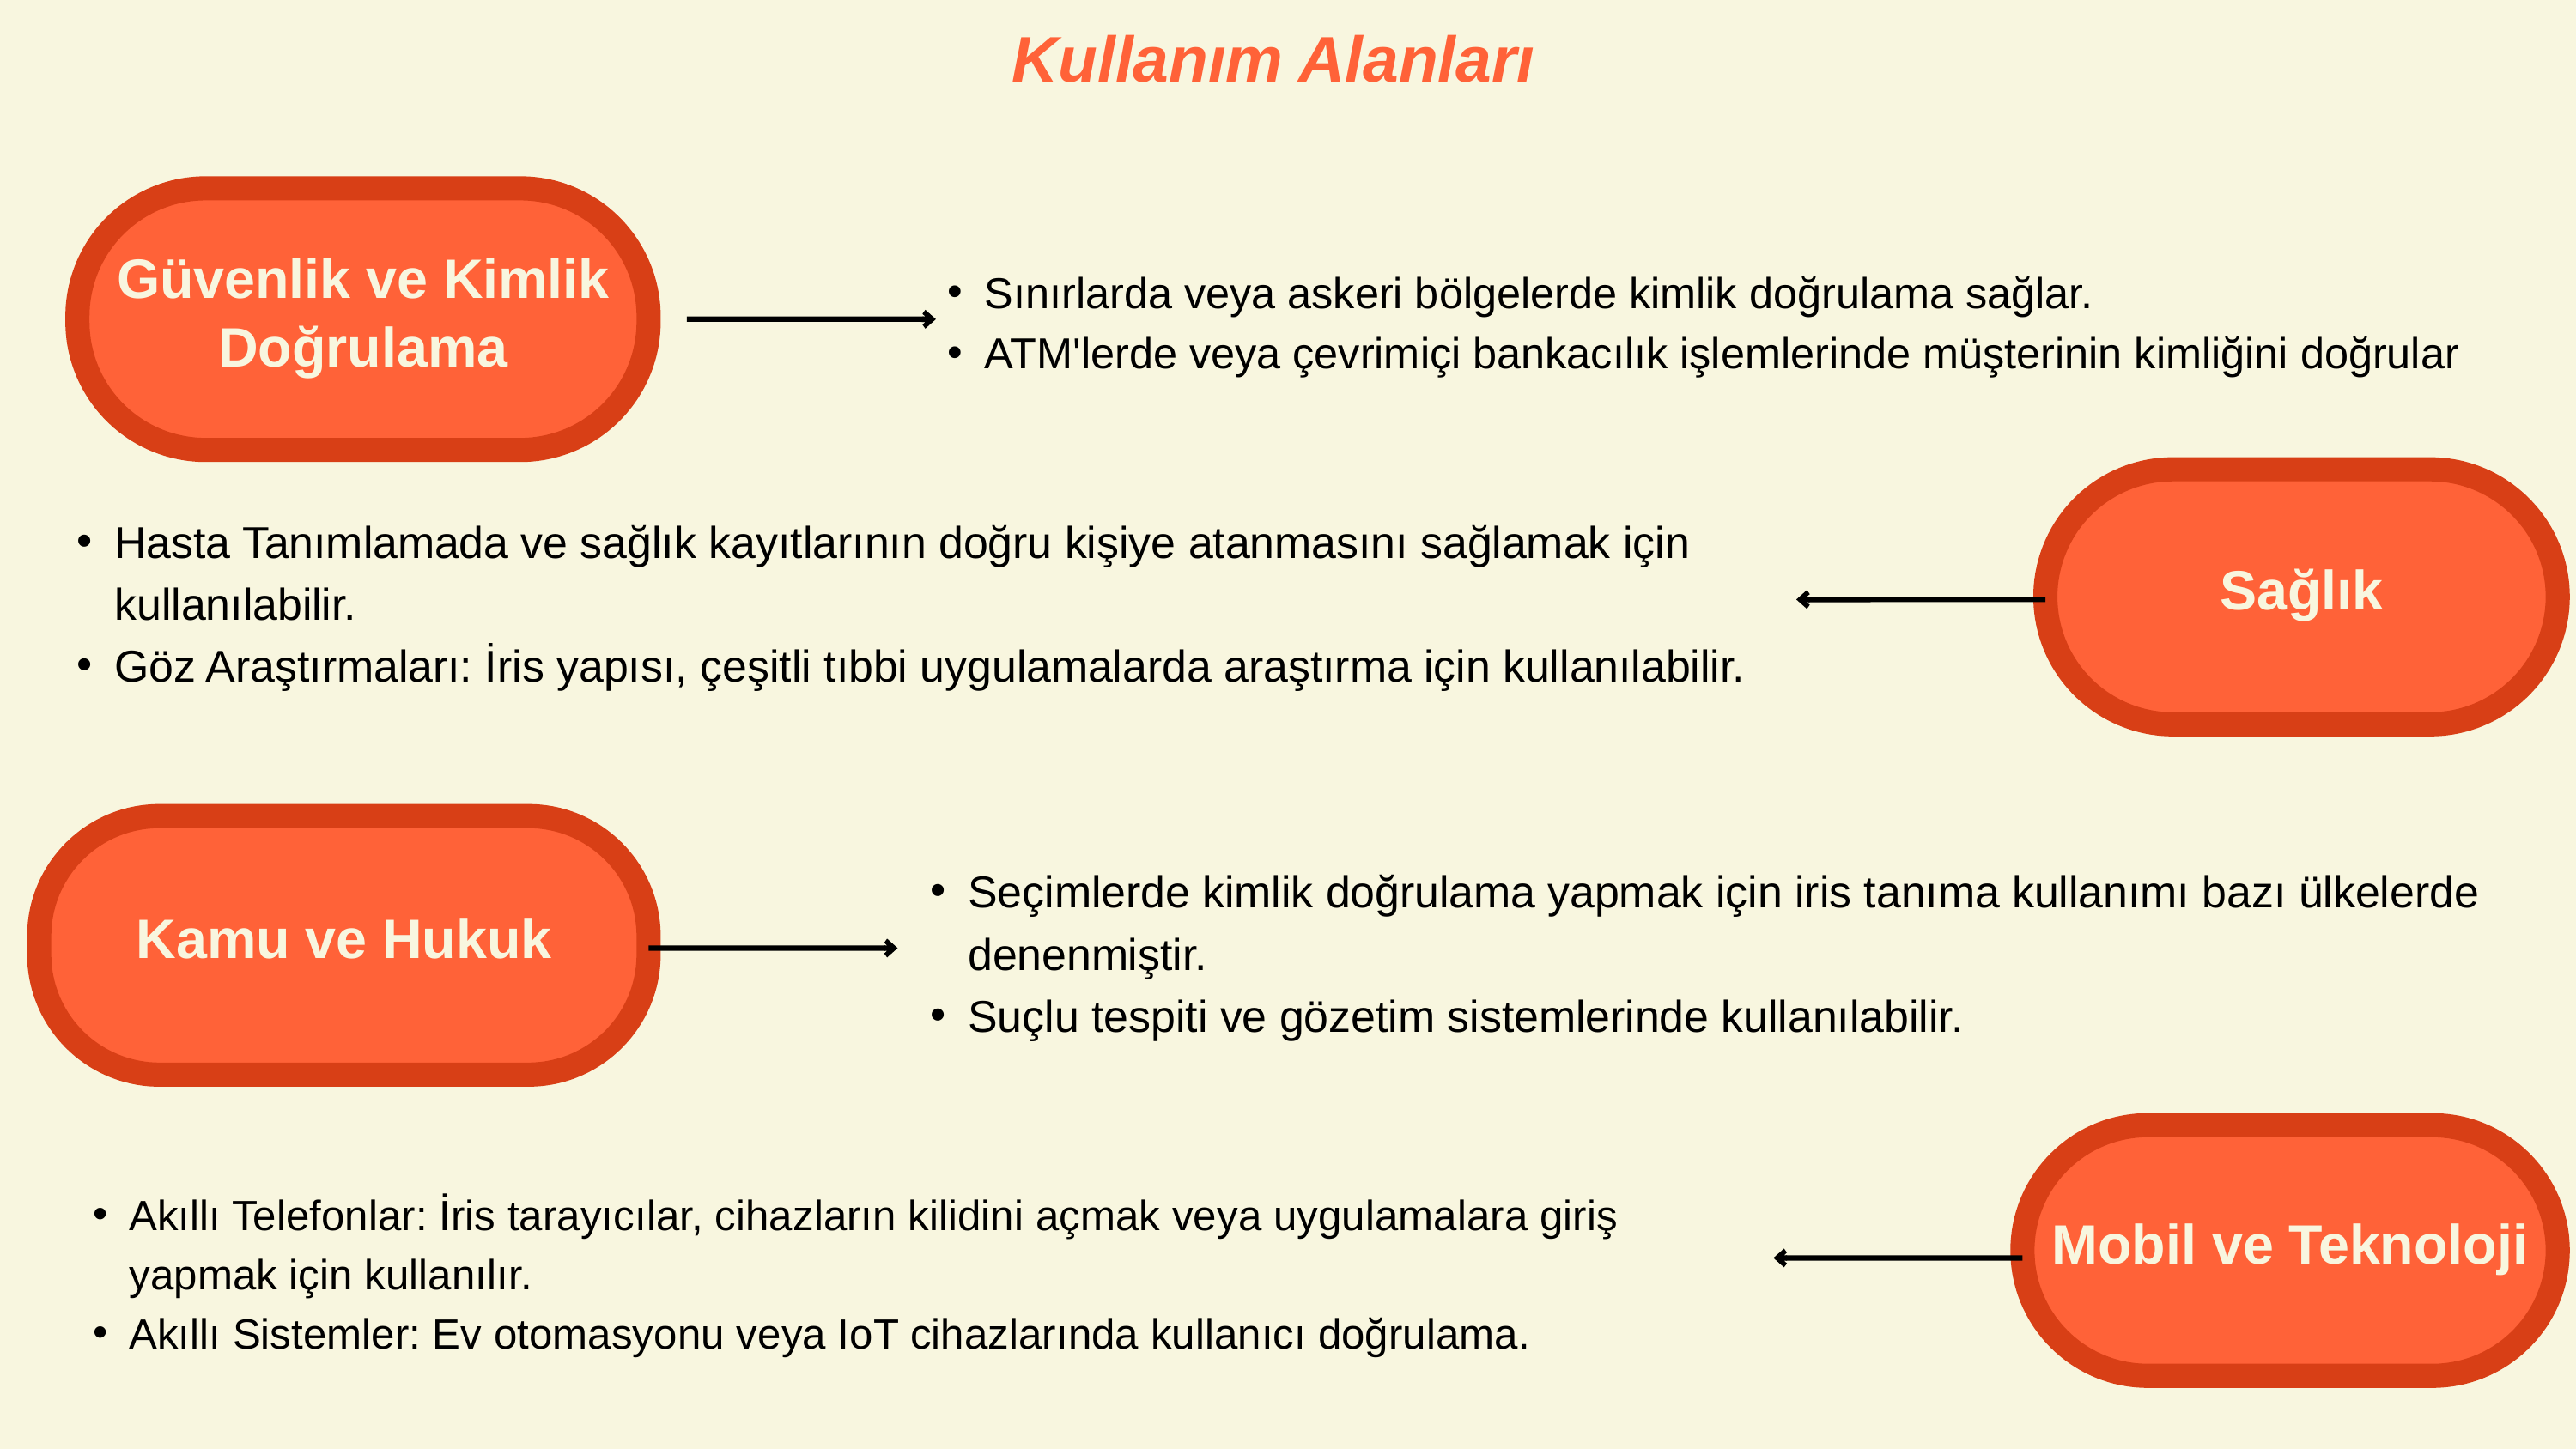

Kullanım Alanları

Güvenlik ve Kimlik Doğrulama
Sınırlarda veya askeri bölgelerde kimlik doğrulama sağlar.
ATM'lerde veya çevrimiçi bankacılık işlemlerinde müşterinin kimliğini doğrular

Sağlık
Hasta Tanımlamada ve sağlık kayıtlarının doğru kişiye atanmasını sağlamak için kullanılabilir.
Göz Araştırmaları: İris yapısı, çeşitli tıbbi uygulamalarda araştırma için kullanılabilir.

Kamu ve Hukuk
Seçimlerde kimlik doğrulama yapmak için iris tanıma kullanımı bazı ülkelerde denenmiştir.
Suçlu tespiti ve gözetim sistemlerinde kullanılabilir.

Mobil ve Teknoloji
Akıllı Telefonlar: İris tarayıcılar, cihazların kilidini açmak veya uygulamalara giriş yapmak için kullanılır.
Akıllı Sistemler: Ev otomasyonu veya IoT cihazlarında kullanıcı doğrulama.